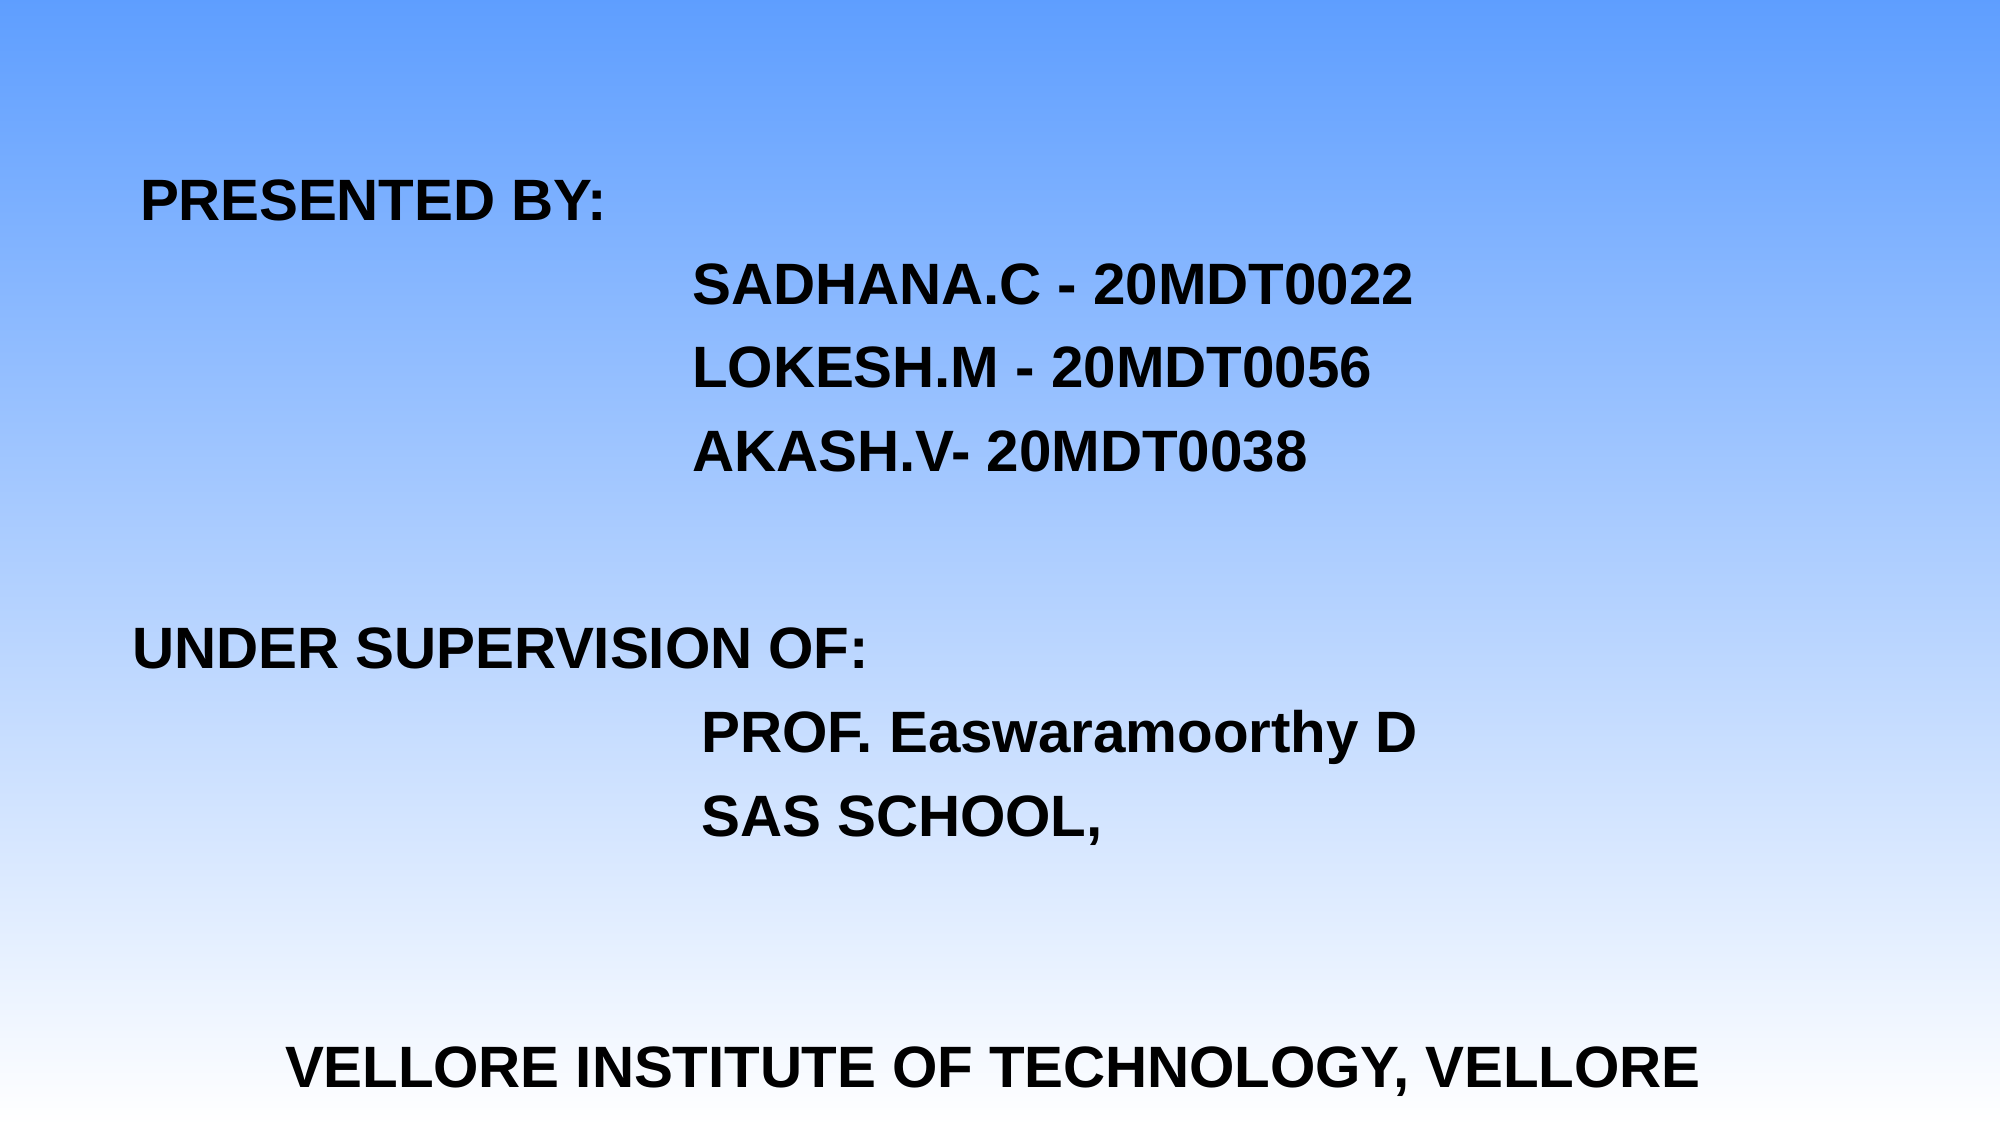

# PRESENTED BY:
                                  SADHANA.C - 20MDT0022
                                  LOKESH.M - 20MDT0056
                                  AKASH.V- 20MDT0038
UNDER SUPERVISION OF:
                                   PROF. Easwaramoorthy D
                                   SAS SCHOOL,

VELLORE INSTITUTE OF TECHNOLOGY, VELLORE